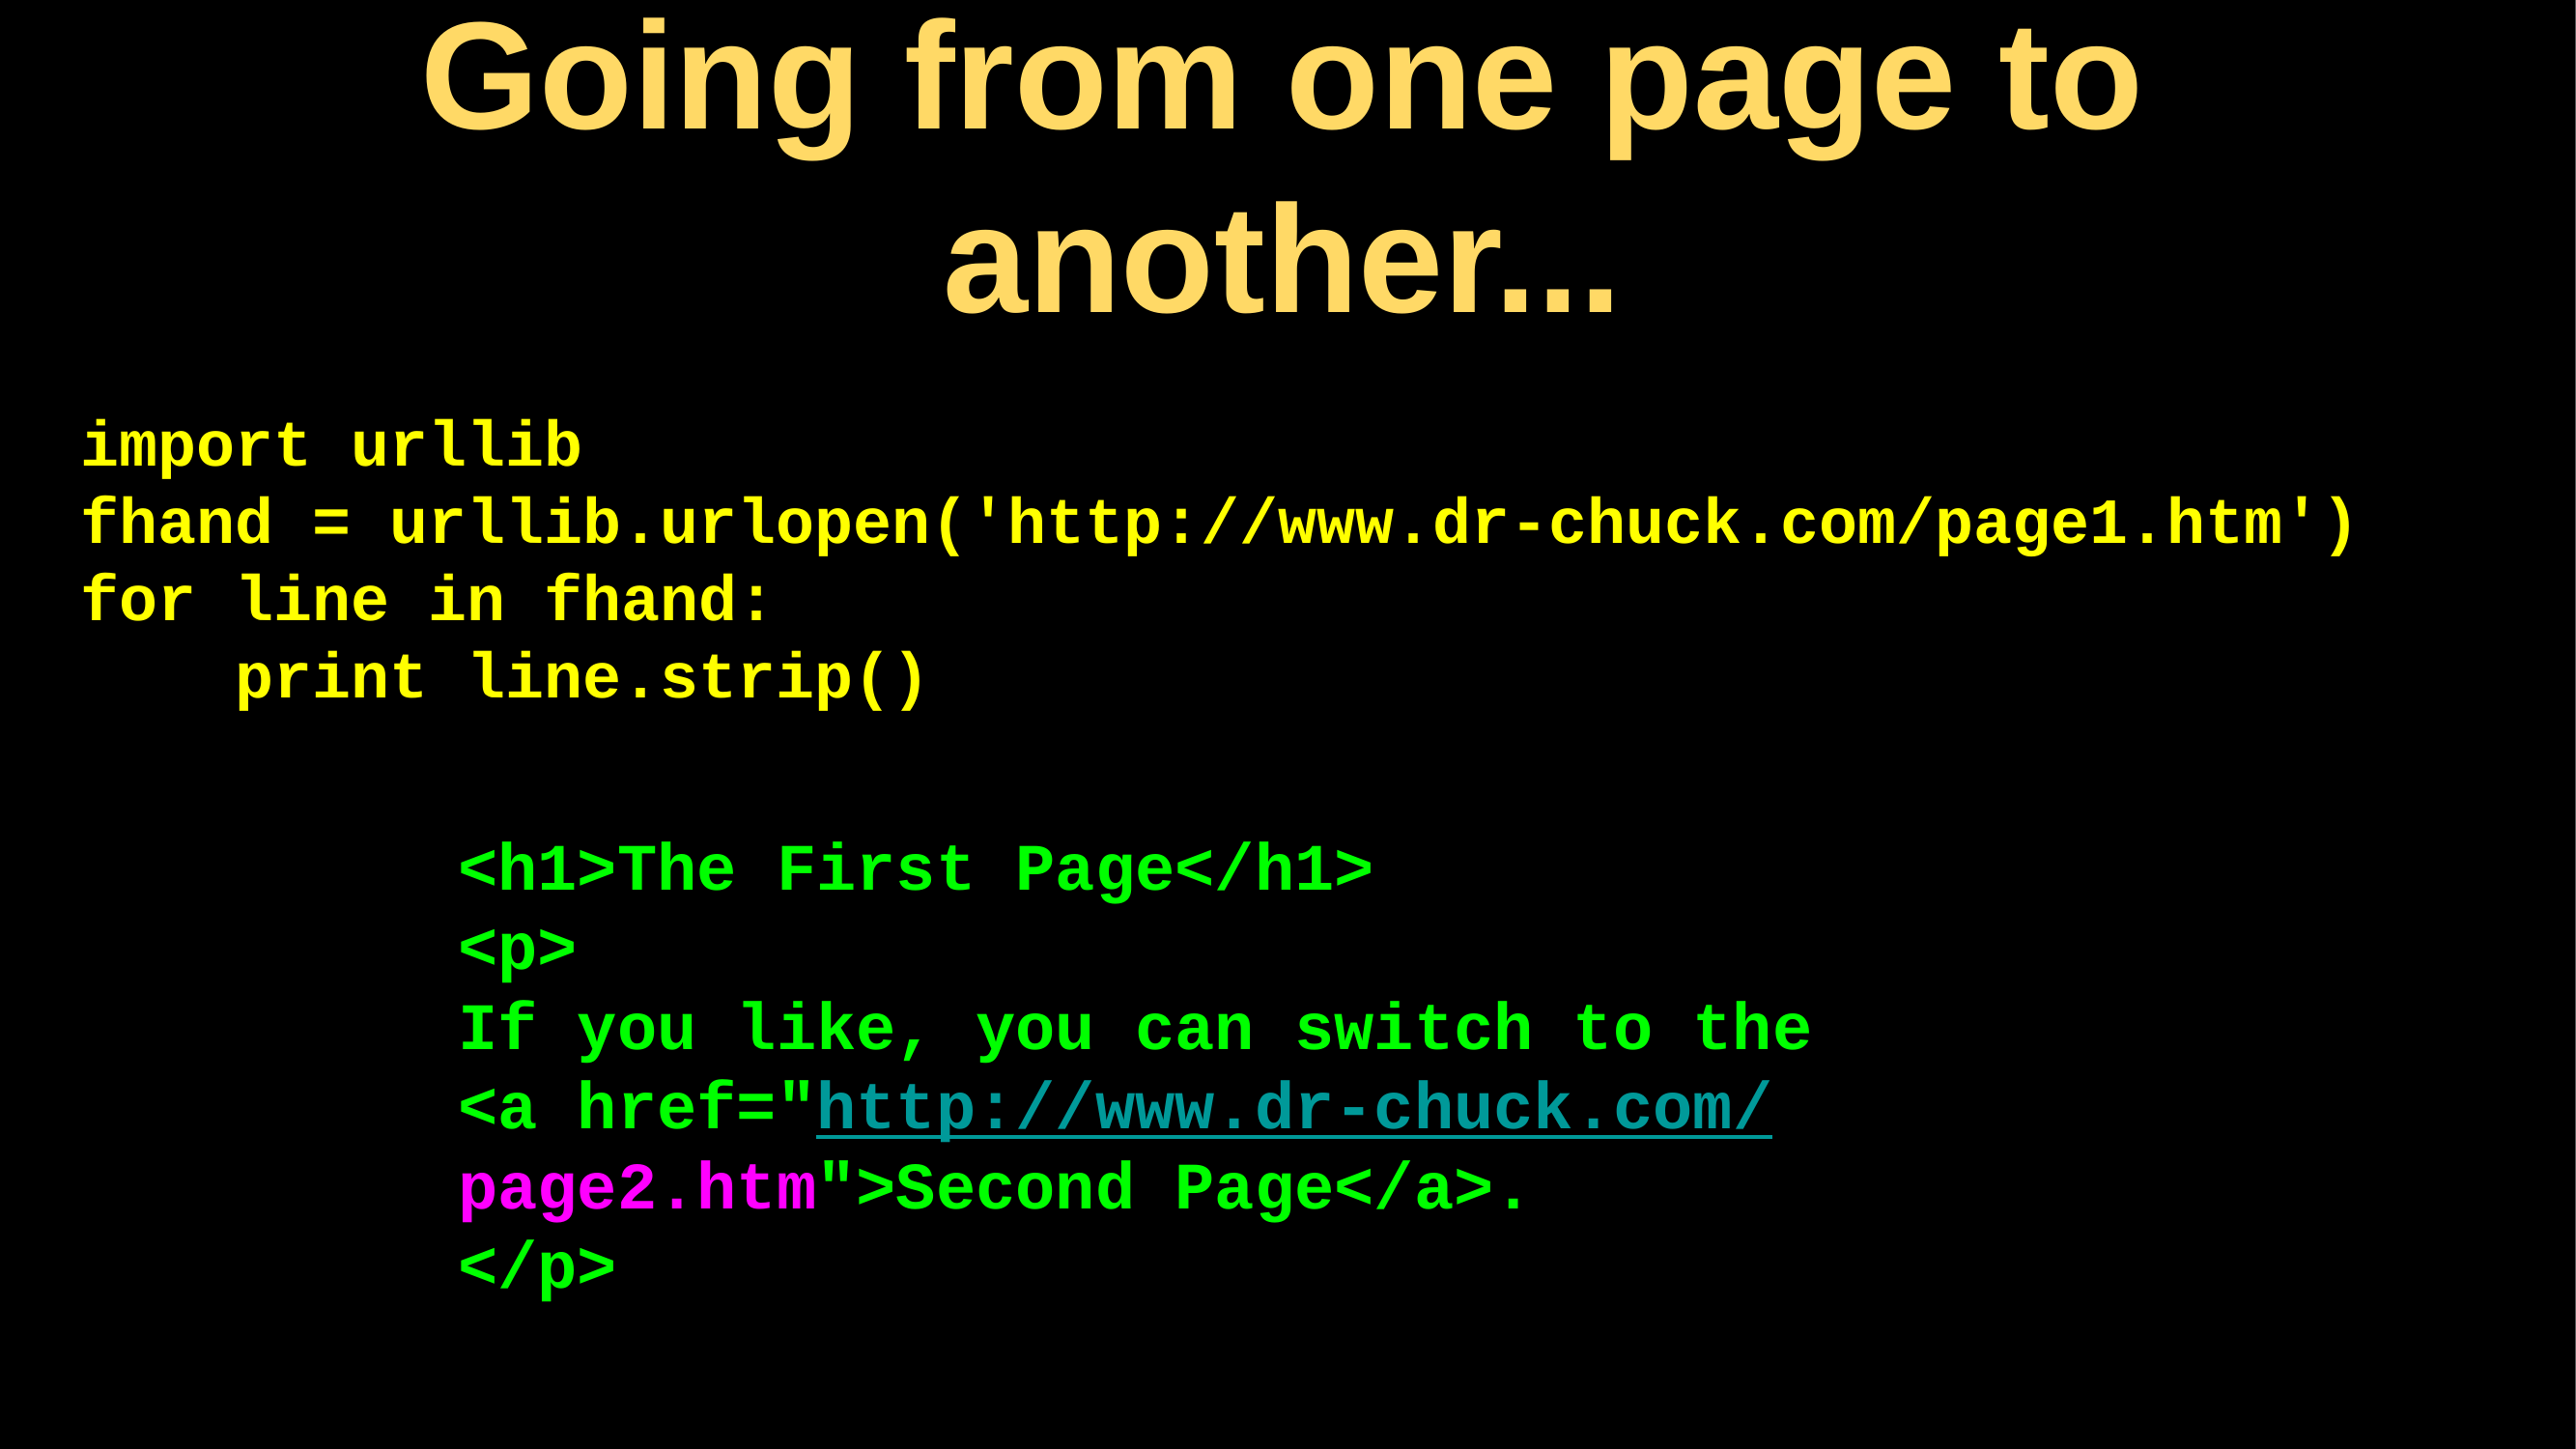

# Going from one page to another...
import urllib
fhand = urllib.urlopen('http://www.dr-chuck.com/page1.htm')
for line in fhand:
    print line.strip()
<h1>The First Page</h1>
<p>
If you like, you can switch to the
<a href="http://www.dr-chuck.com/
page2.htm">Second Page</a>.
</p>